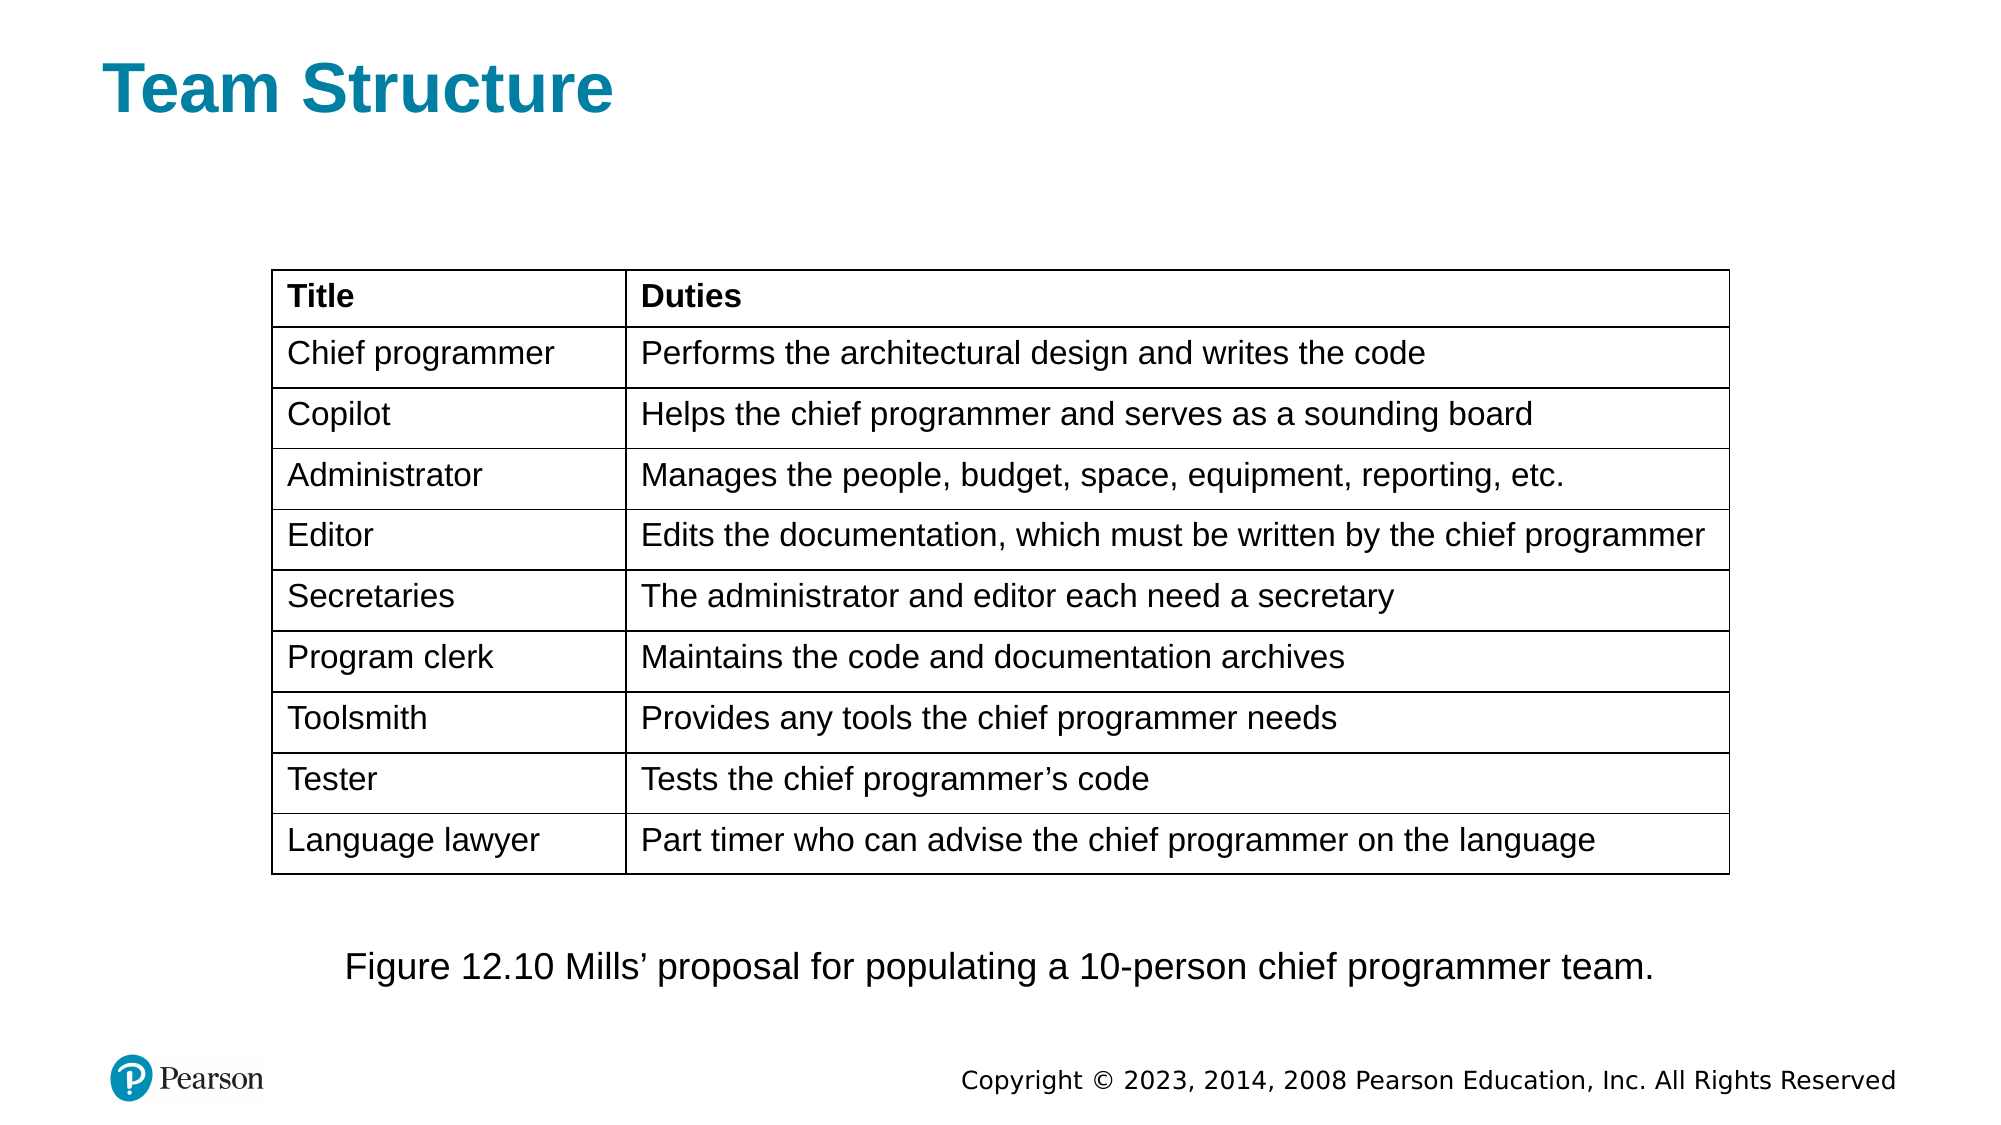

# Team Structure
| Title | Duties |
| --- | --- |
| Chief programmer | Performs the architectural design and writes the code |
| Copilot | Helps the chief programmer and serves as a sounding board |
| Administrator | Manages the people, budget, space, equipment, reporting, etc. |
| Editor | Edits the documentation, which must be written by the chief programmer |
| Secretaries | The administrator and editor each need a secretary |
| Program clerk | Maintains the code and documentation archives |
| Toolsmith | Provides any tools the chief programmer needs |
| Tester | Tests the chief programmer’s code |
| Language lawyer | Part timer who can advise the chief programmer on the language |
Figure 12.10 Mills’ proposal for populating a 10-person chief programmer team.